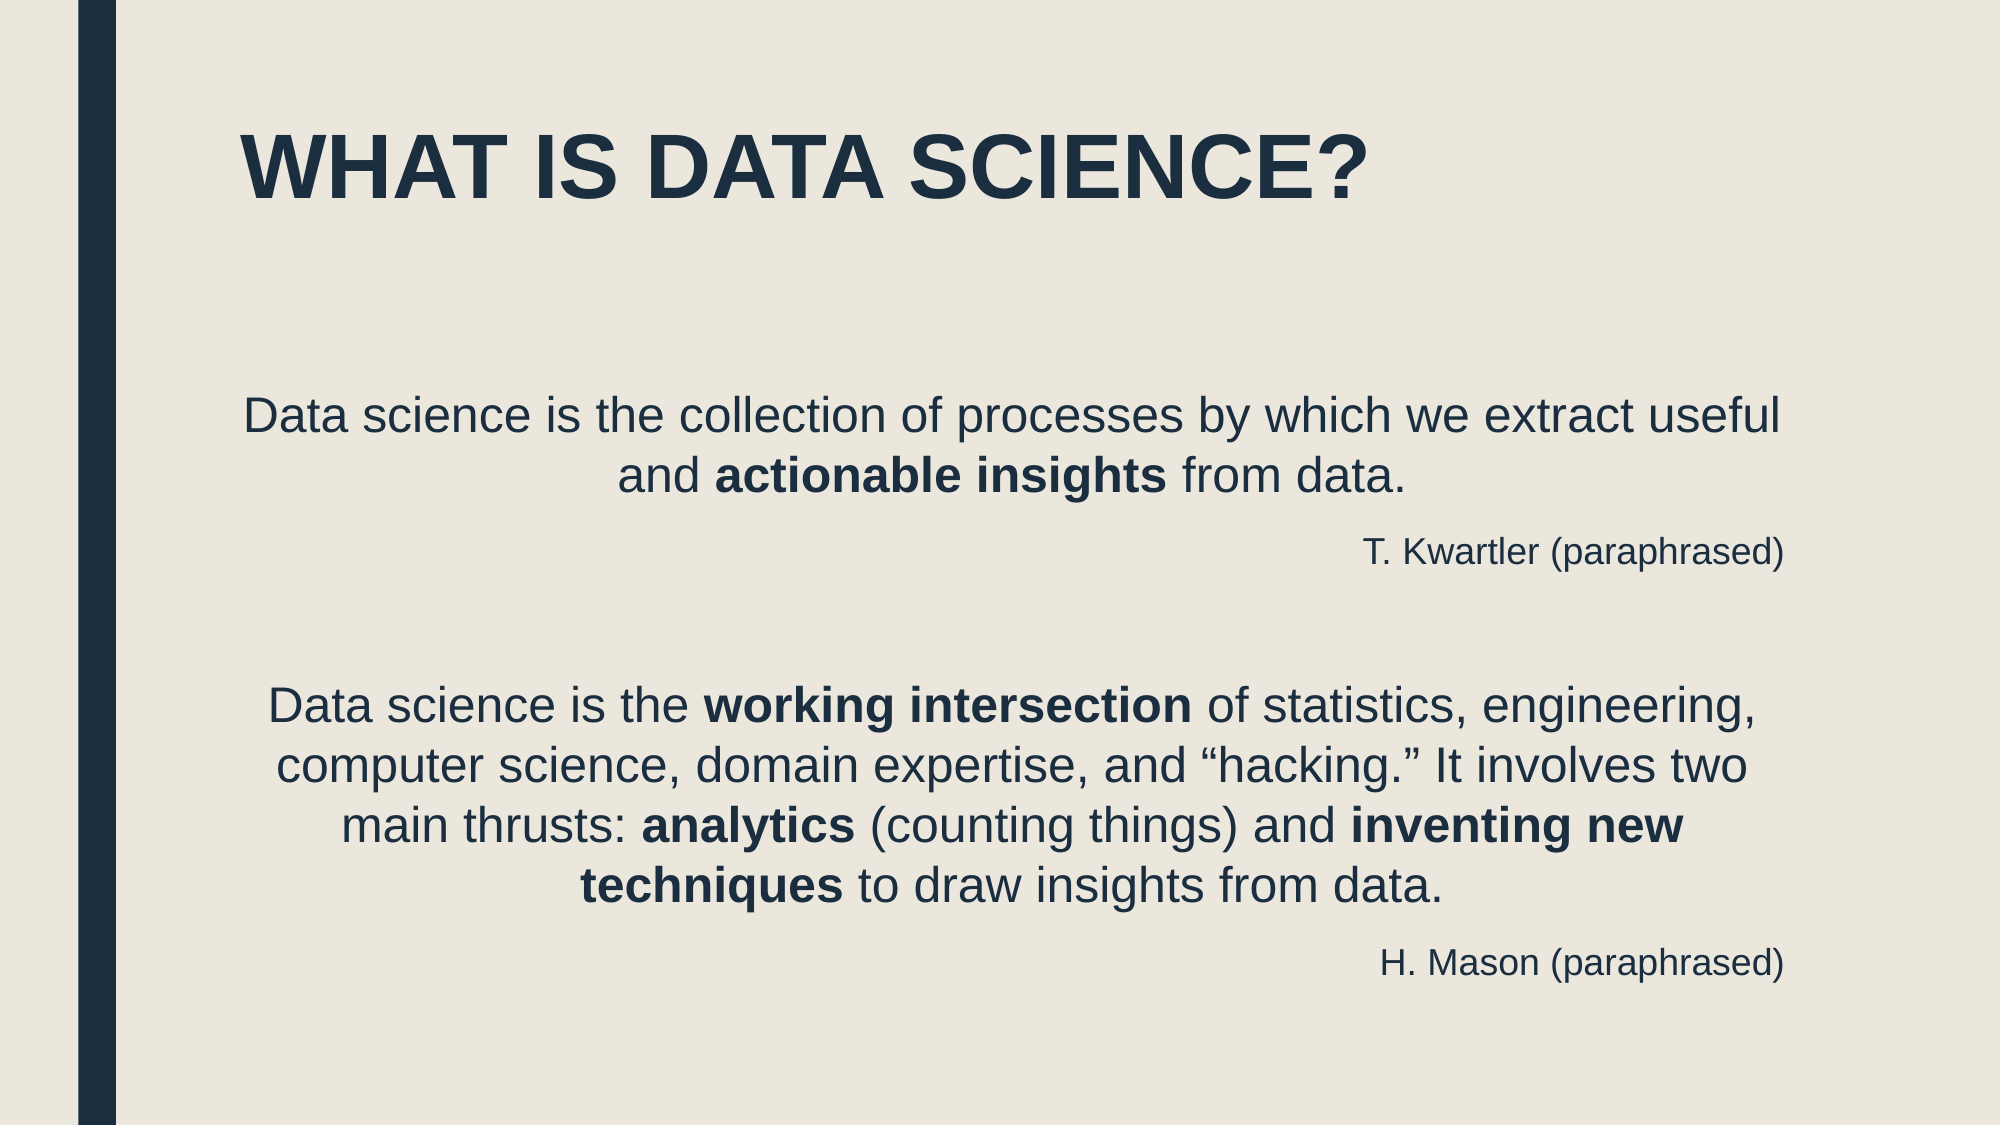

# WHAT IS DATA SCIENCE?
Data science is the collection of processes by which we extract useful and actionable insights from data.
T. Kwartler (paraphrased)

Data science is the working intersection of statistics, engineering, computer science, domain expertise, and “hacking.” It involves two main thrusts: analytics (counting things) and inventing new techniques to draw insights from data.
H. Mason (paraphrased)